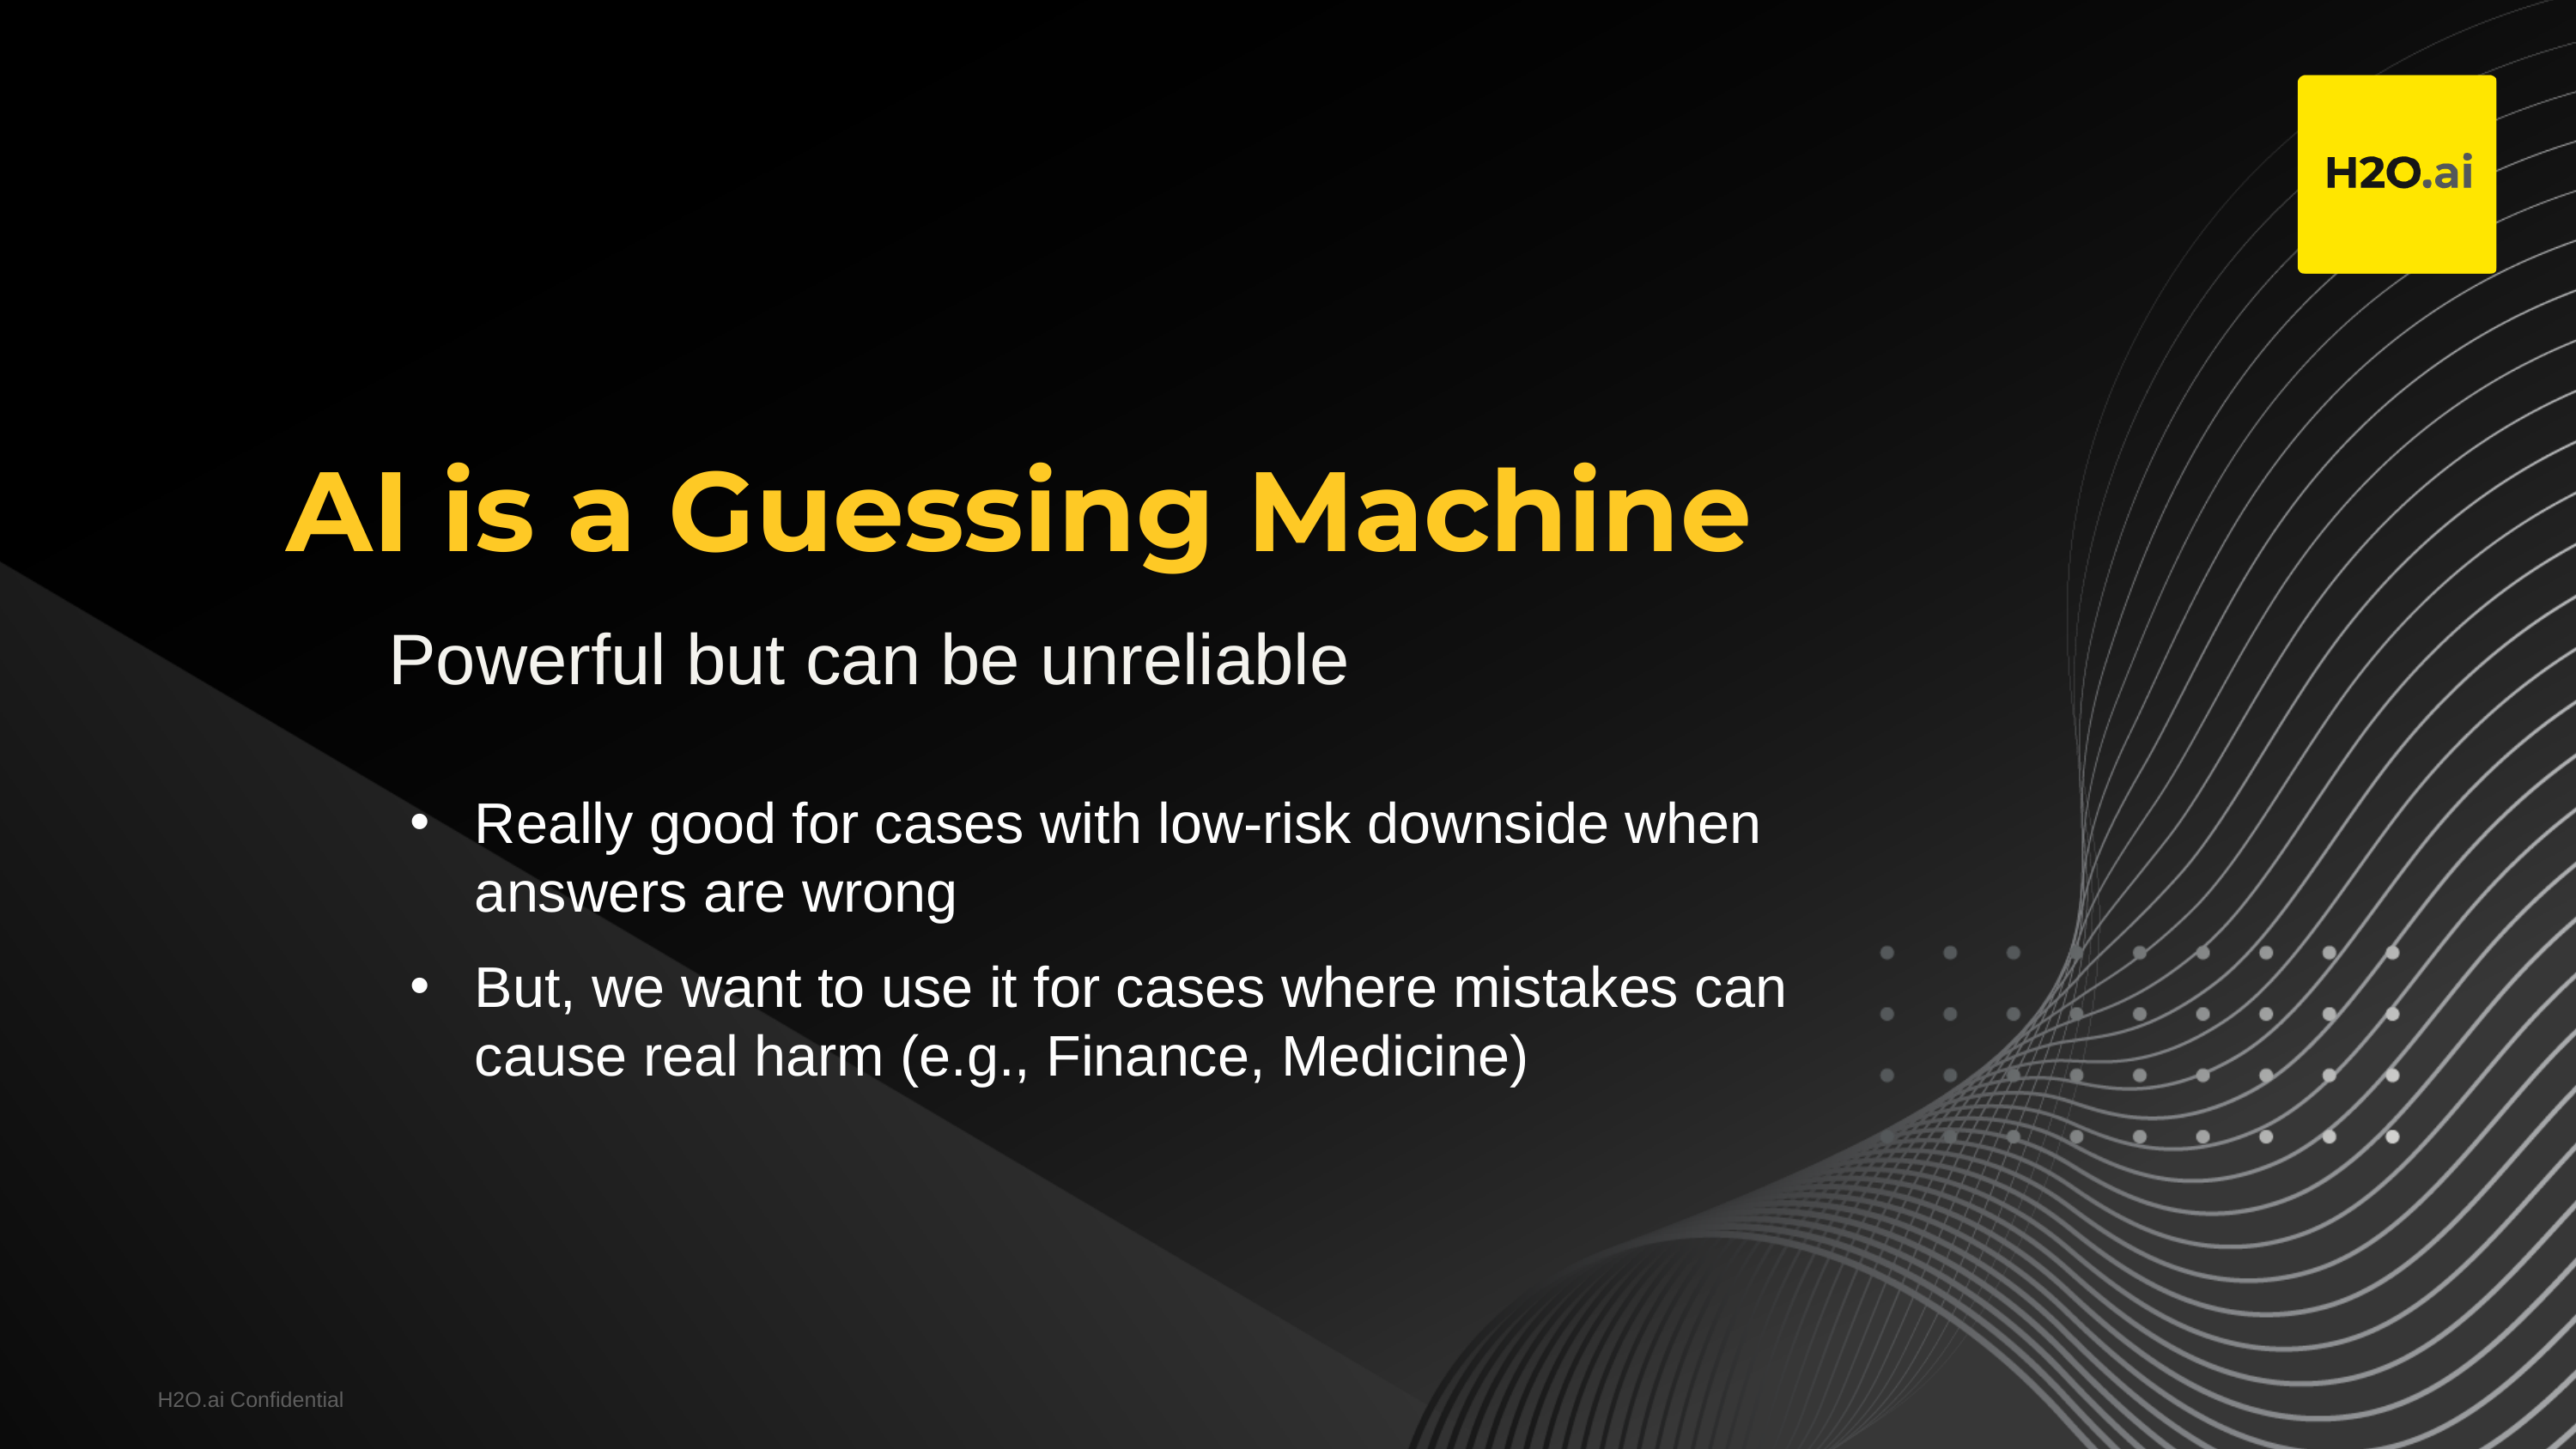

# AI is a Guessing Machine
Powerful but can be unreliable
Really good for cases with low-risk downside when answers are wrong
But, we want to use it for cases where mistakes can cause real harm (e.g., Finance, Medicine)